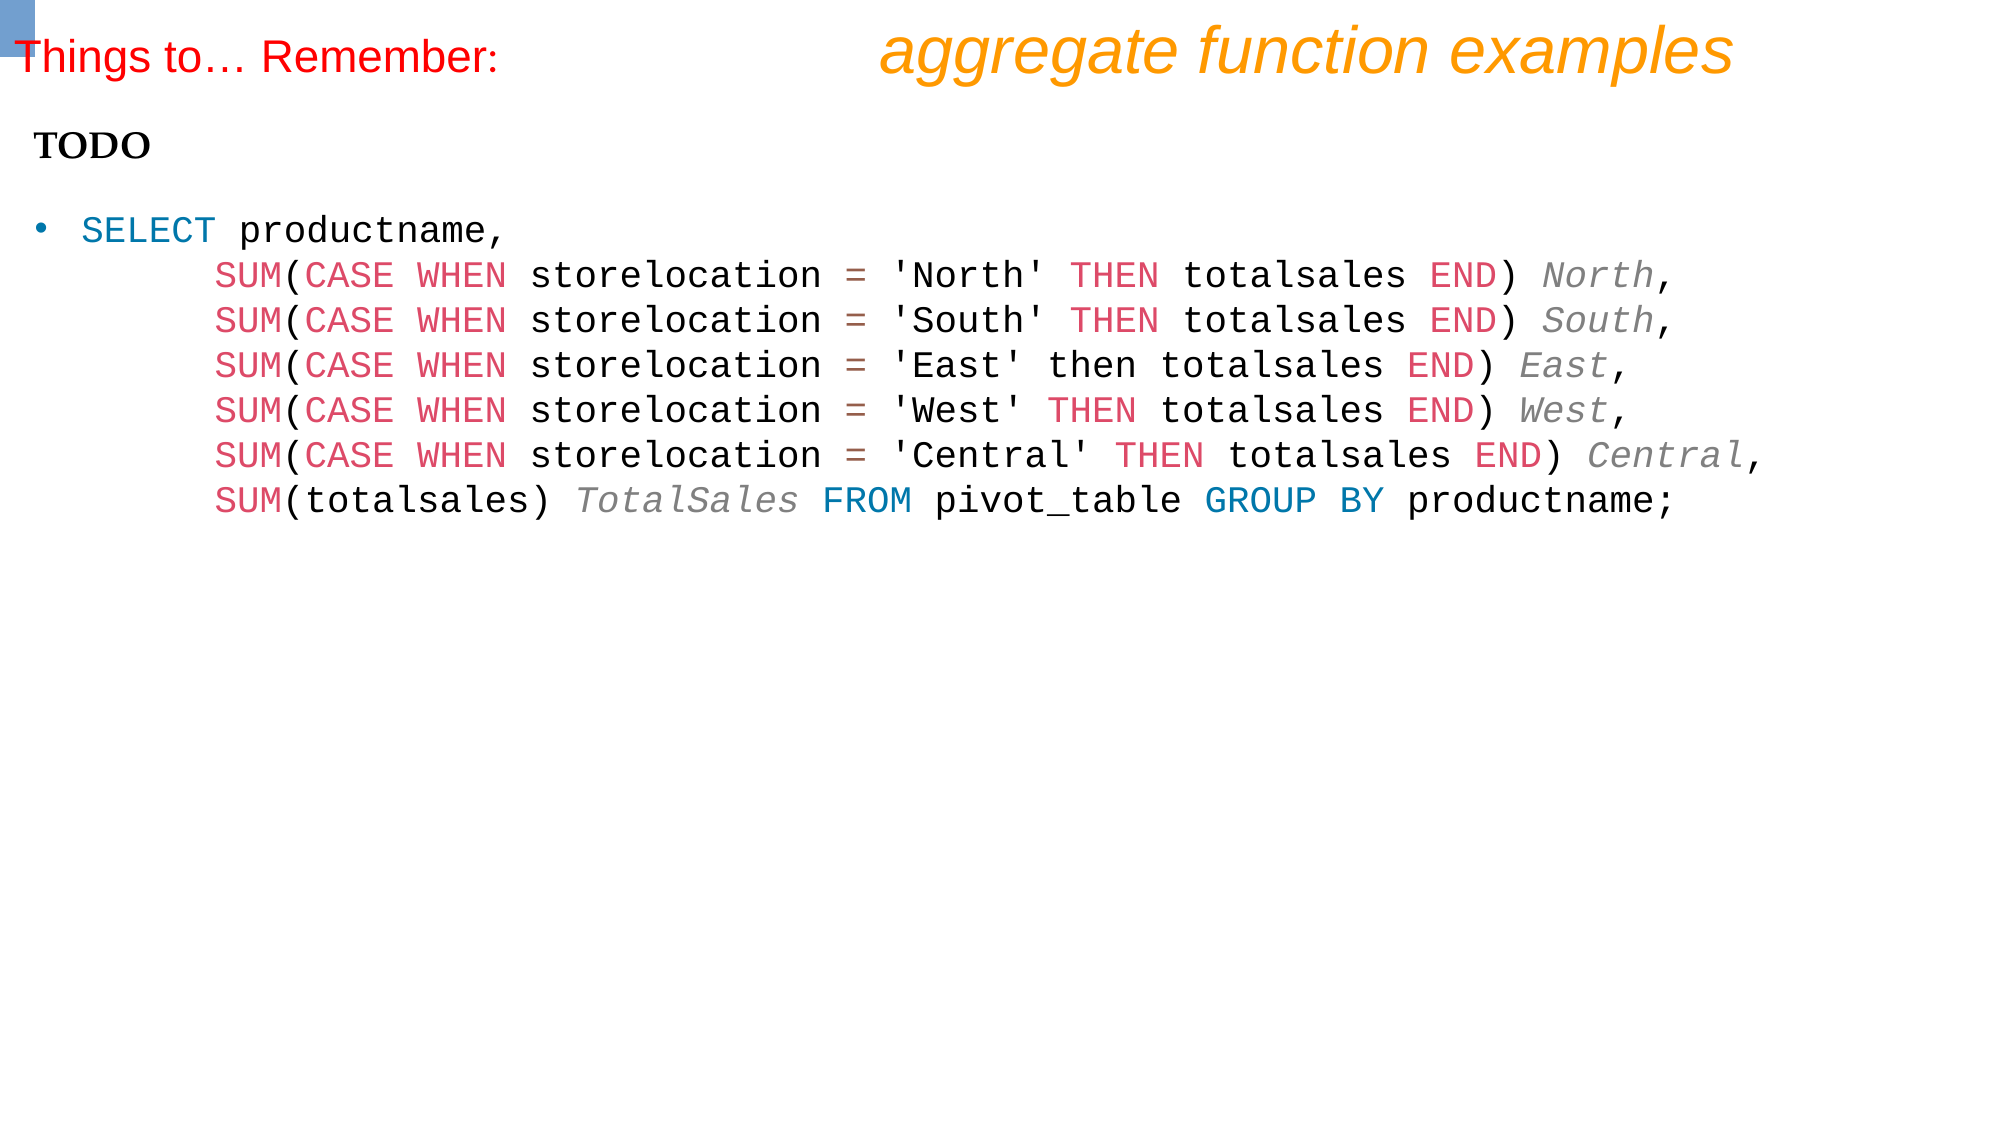

aggregate function examples
Things to… Remember:
TODO
SELECT productname,
        SUM(CASE WHEN storelocation = 'North' THEN totalsales END) North,
        SUM(CASE WHEN storelocation = 'South' THEN totalsales END) South,
        SUM(CASE WHEN storelocation = 'East' then totalsales END) East,
        SUM(CASE WHEN storelocation = 'West' THEN totalsales END) West,
        SUM(CASE WHEN storelocation = 'Central' THEN totalsales END) Central,
        SUM(totalsales) TotalSales FROM pivot_table GROUP BY productname;